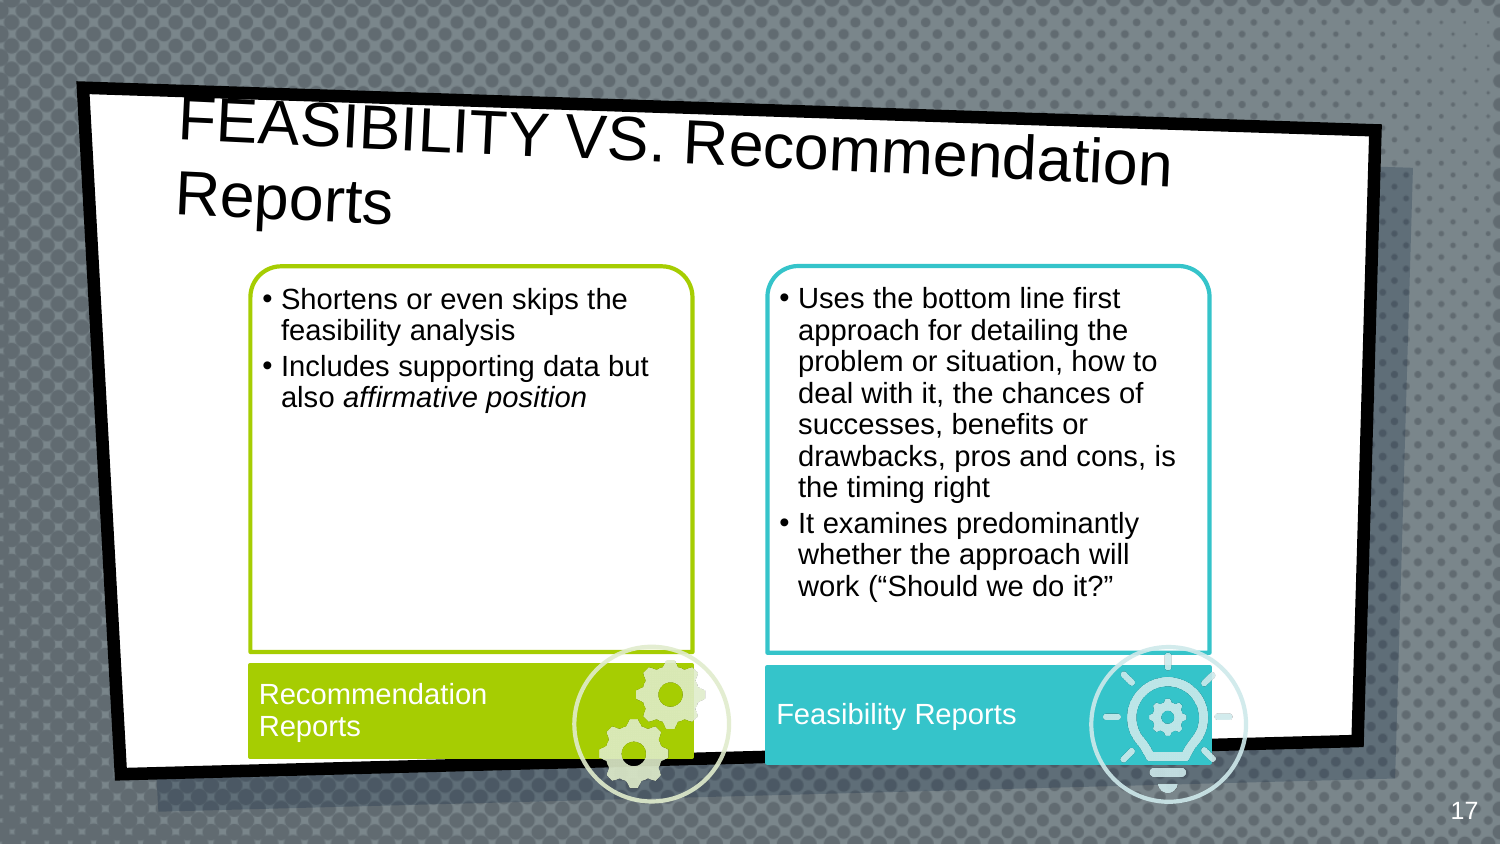

# FEASIBILITY VS. Recommendation Reports
Shortens or even skips the feasibility analysis
Includes supporting data but also affirmative position
Recommendation Reports
Uses the bottom line first approach for detailing the problem or situation, how to deal with it, the chances of successes, benefits or drawbacks, pros and cons, is the timing right
It examines predominantly whether the approach will work (“Should we do it?”
Feasibility Reports
17